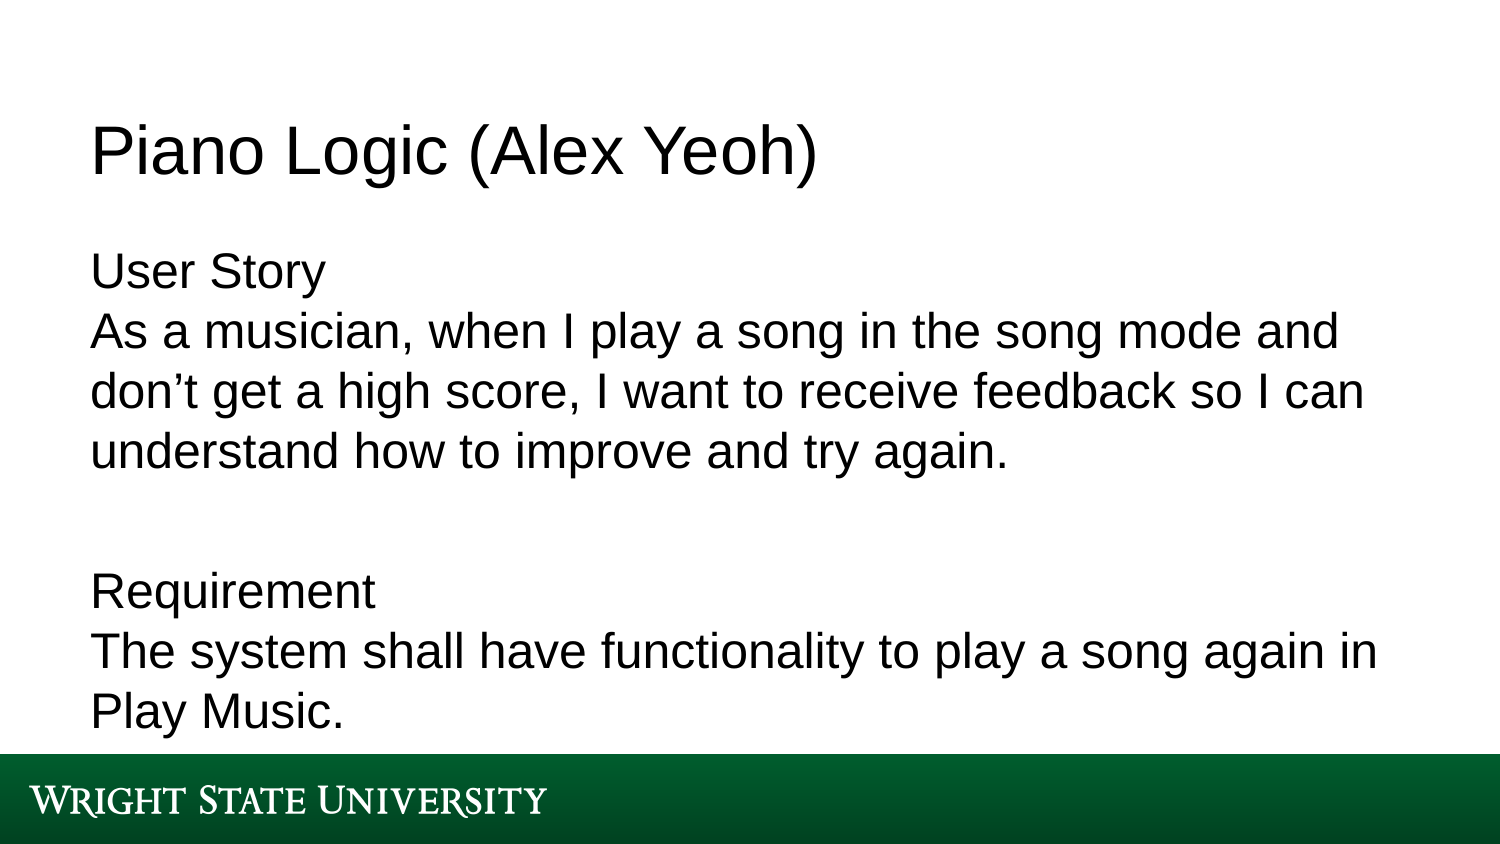

# Piano Logic (Alex Yeoh)
User Story
As a musician, when I play a song in the song mode and don’t get a high score, I want to receive feedback so I can understand how to improve and try again.

Requirement
The system shall have functionality to play a song again in Play Music.